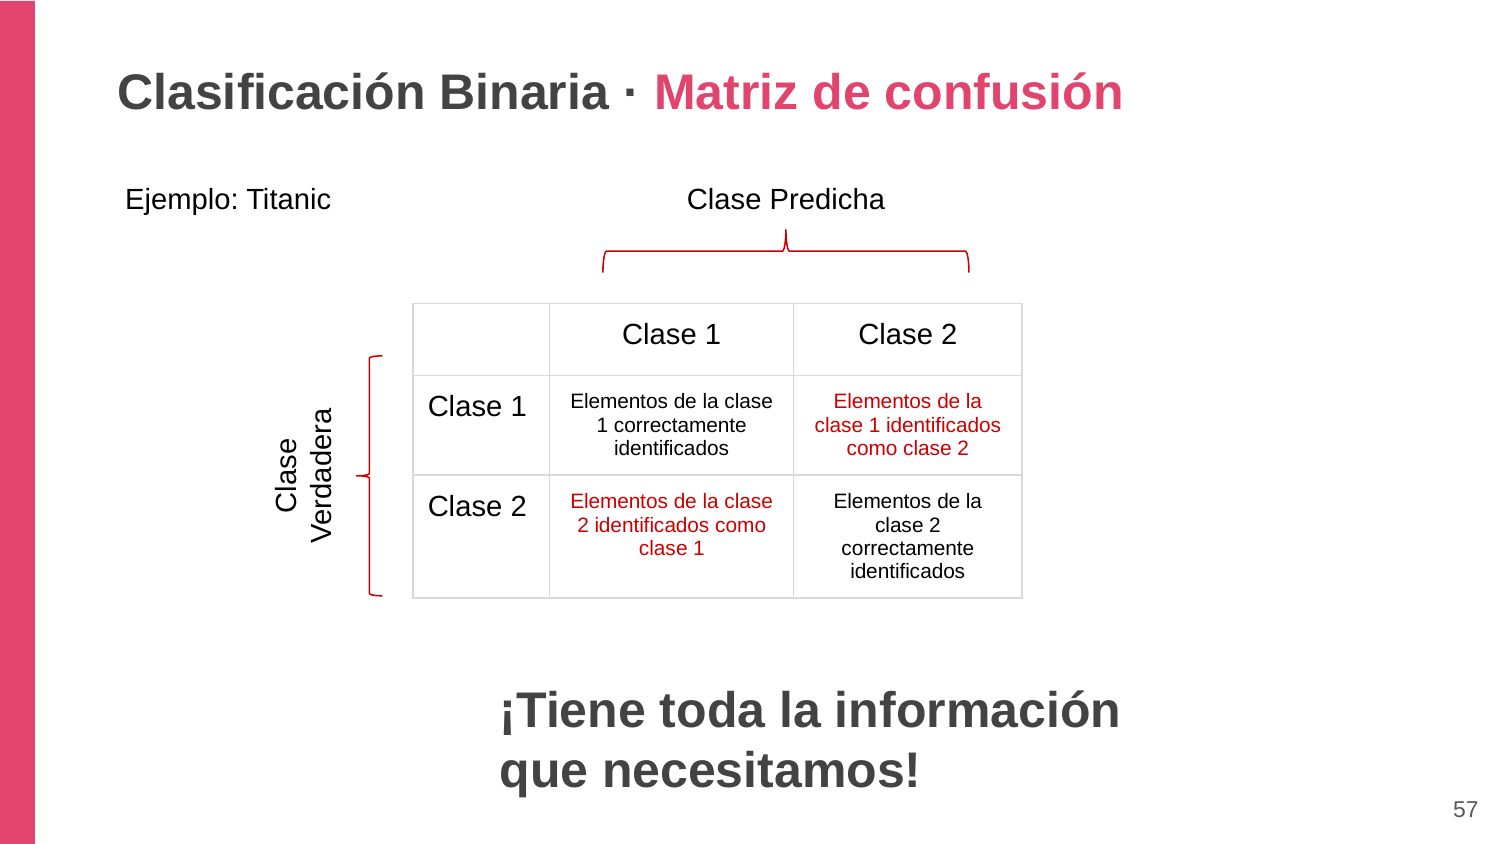

Clasificación Binaria · Matriz de confusión

Ejemplo: Titanic
Clase Predicha
|  | Clase 1 | Clase 2 |
| --- | --- | --- |
| Clase 1 | Elementos de la clase 1 correctamente identificados | Elementos de la clase 1 identificados como clase 2 |
| Clase 2 | Elementos de la clase 2 identificados como clase 1 | Elementos de la clase 2 correctamente identificados |

Clase Verdadera
¡Tiene toda la información que necesitamos!
57